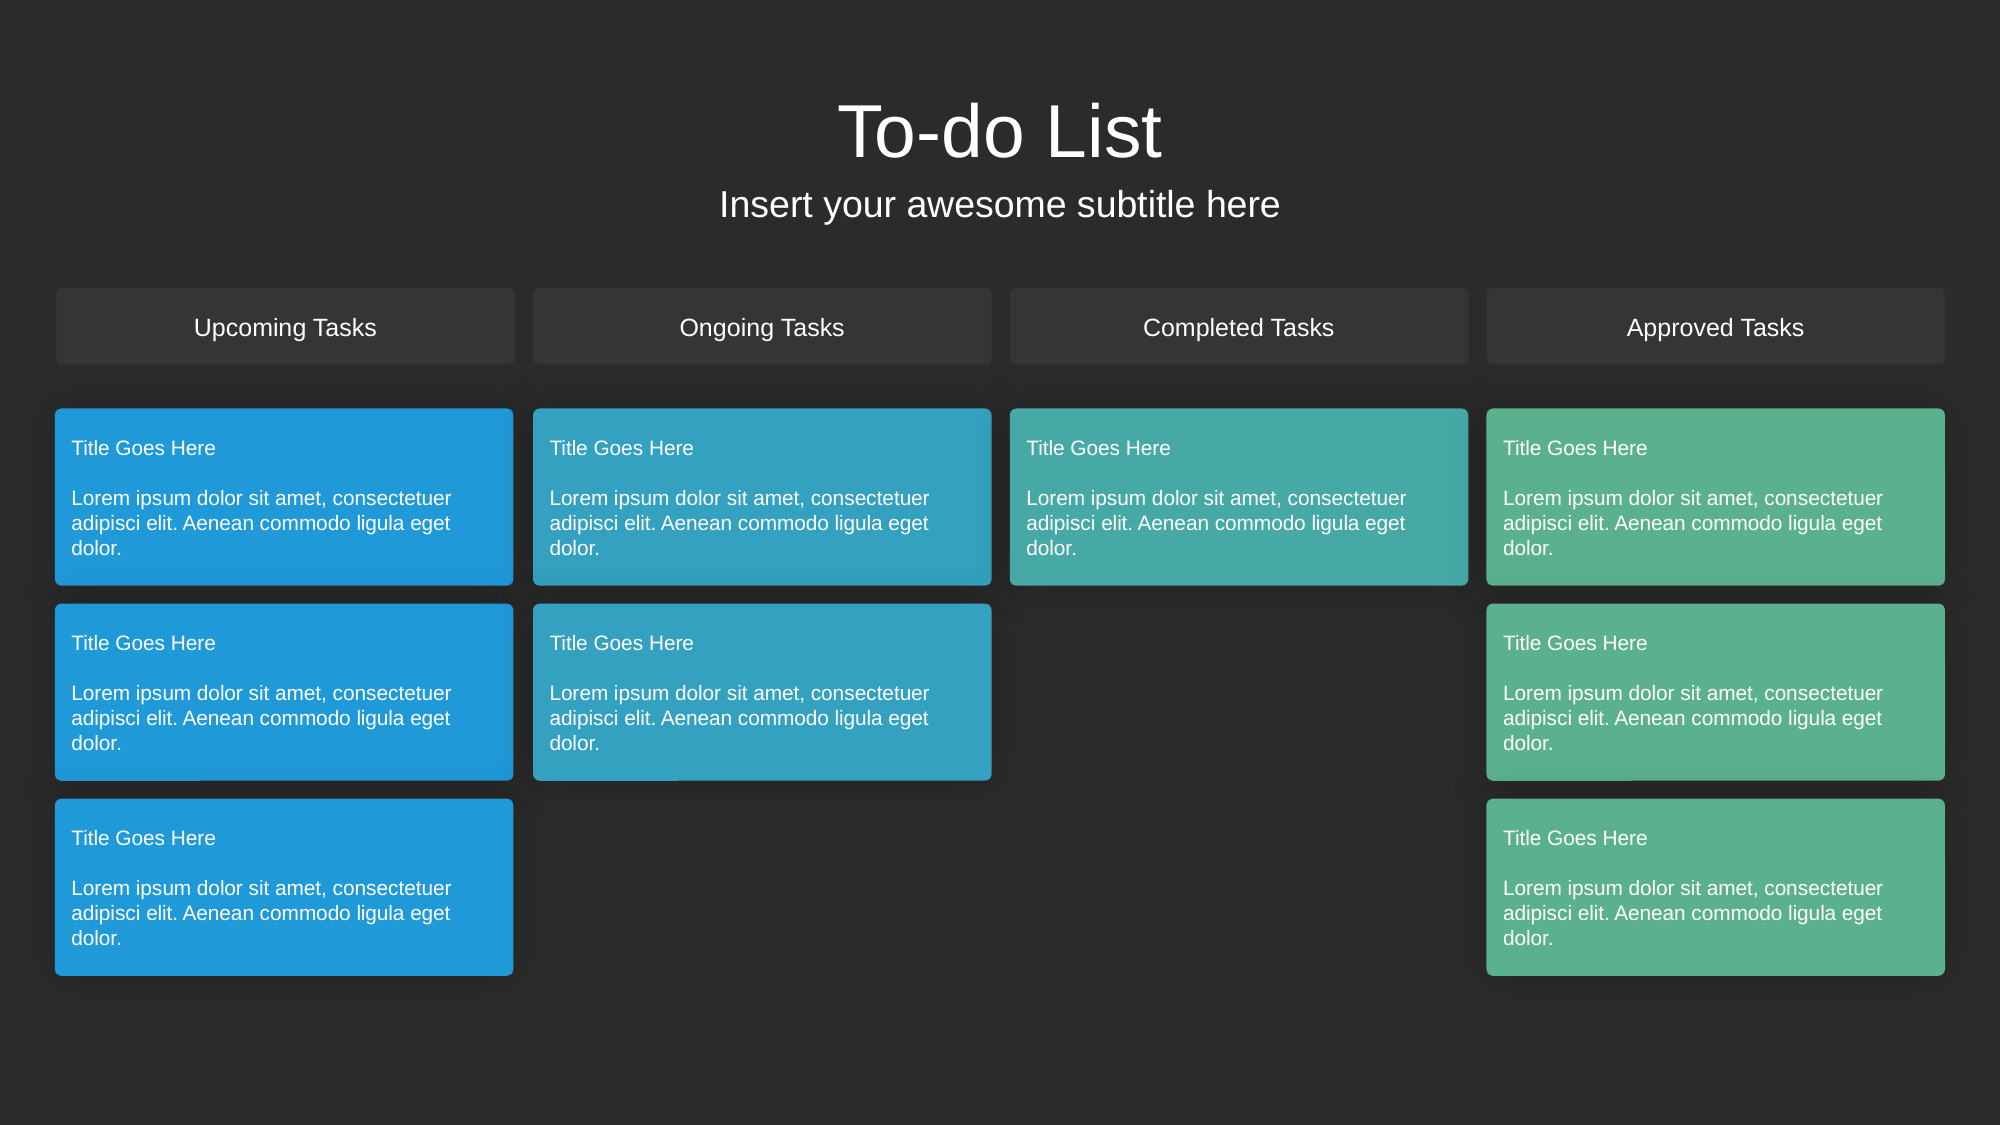

# To-do List
Insert your awesome subtitle here
Upcoming Tasks
Ongoing Tasks
Completed Tasks
Approved Tasks
Title Goes Here

Lorem ipsum dolor sit amet, consectetuer adipisci elit. Aenean commodo ligula eget dolor.
Title Goes Here

Lorem ipsum dolor sit amet, consectetuer adipisci elit. Aenean commodo ligula eget dolor.
Title Goes Here

Lorem ipsum dolor sit amet, consectetuer adipisci elit. Aenean commodo ligula eget dolor.
Title Goes Here

Lorem ipsum dolor sit amet, consectetuer adipisci elit. Aenean commodo ligula eget dolor.
Title Goes Here

Lorem ipsum dolor sit amet, consectetuer adipisci elit. Aenean commodo ligula eget dolor.
Title Goes Here

Lorem ipsum dolor sit amet, consectetuer adipisci elit. Aenean commodo ligula eget dolor.
Title Goes Here

Lorem ipsum dolor sit amet, consectetuer adipisci elit. Aenean commodo ligula eget dolor.
Title Goes Here

Lorem ipsum dolor sit amet, consectetuer adipisci elit. Aenean commodo ligula eget dolor.
Title Goes Here

Lorem ipsum dolor sit amet, consectetuer adipisci elit. Aenean commodo ligula eget dolor.